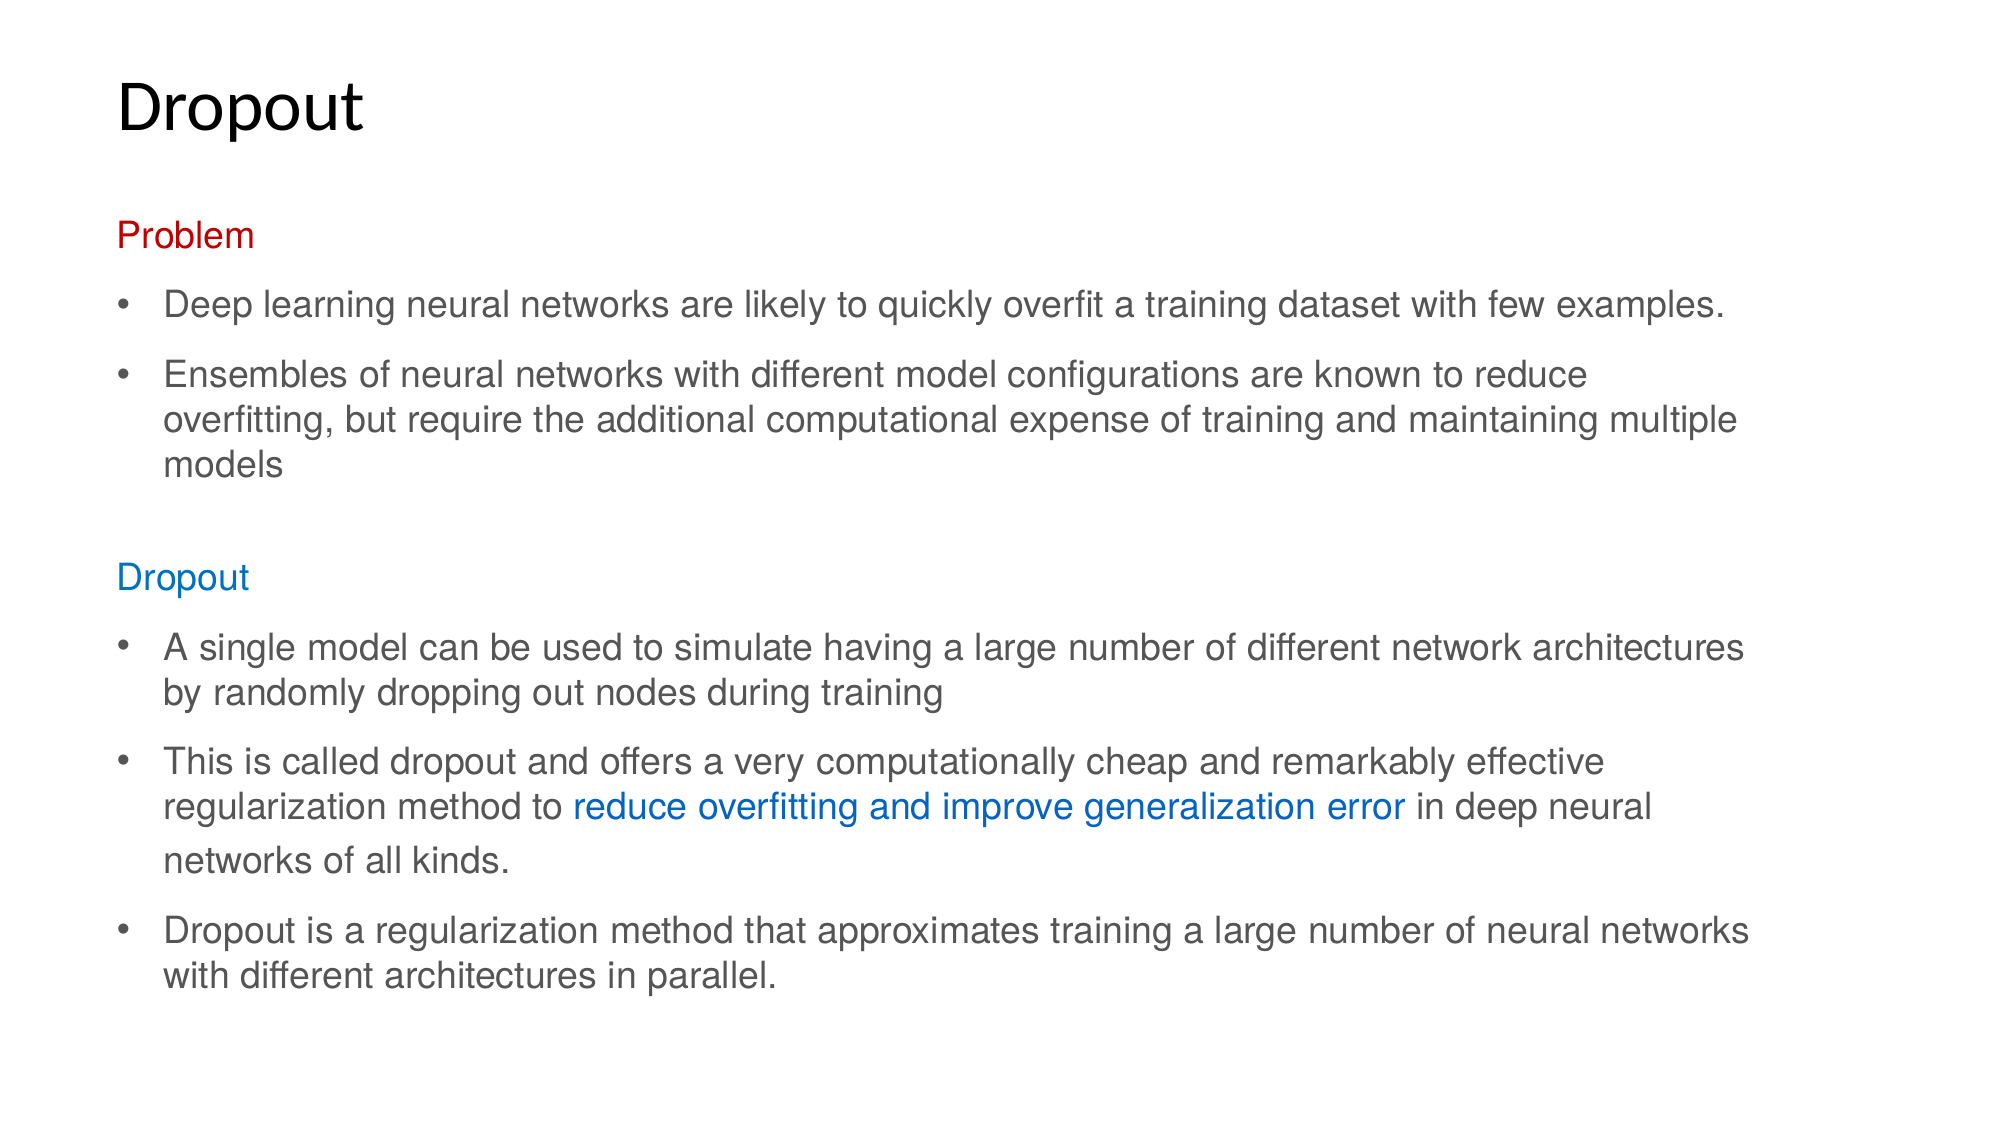

# Dropout
Problem
Deep learning neural networks are likely to quickly overfit a training dataset with few examples.
Ensembles of neural networks with different model configurations are known to reduce overfitting, but require the additional computational expense of training and maintaining multiple models
Dropout
A single model can be used to simulate having a large number of different network architectures by randomly dropping out nodes during training
This is called dropout and offers a very computationally cheap and remarkably effective regularization method to reduce overfitting and improve generalization error in deep neural networks of all kinds.
Dropout is a regularization method that approximates training a large number of neural networks with different architectures in parallel.